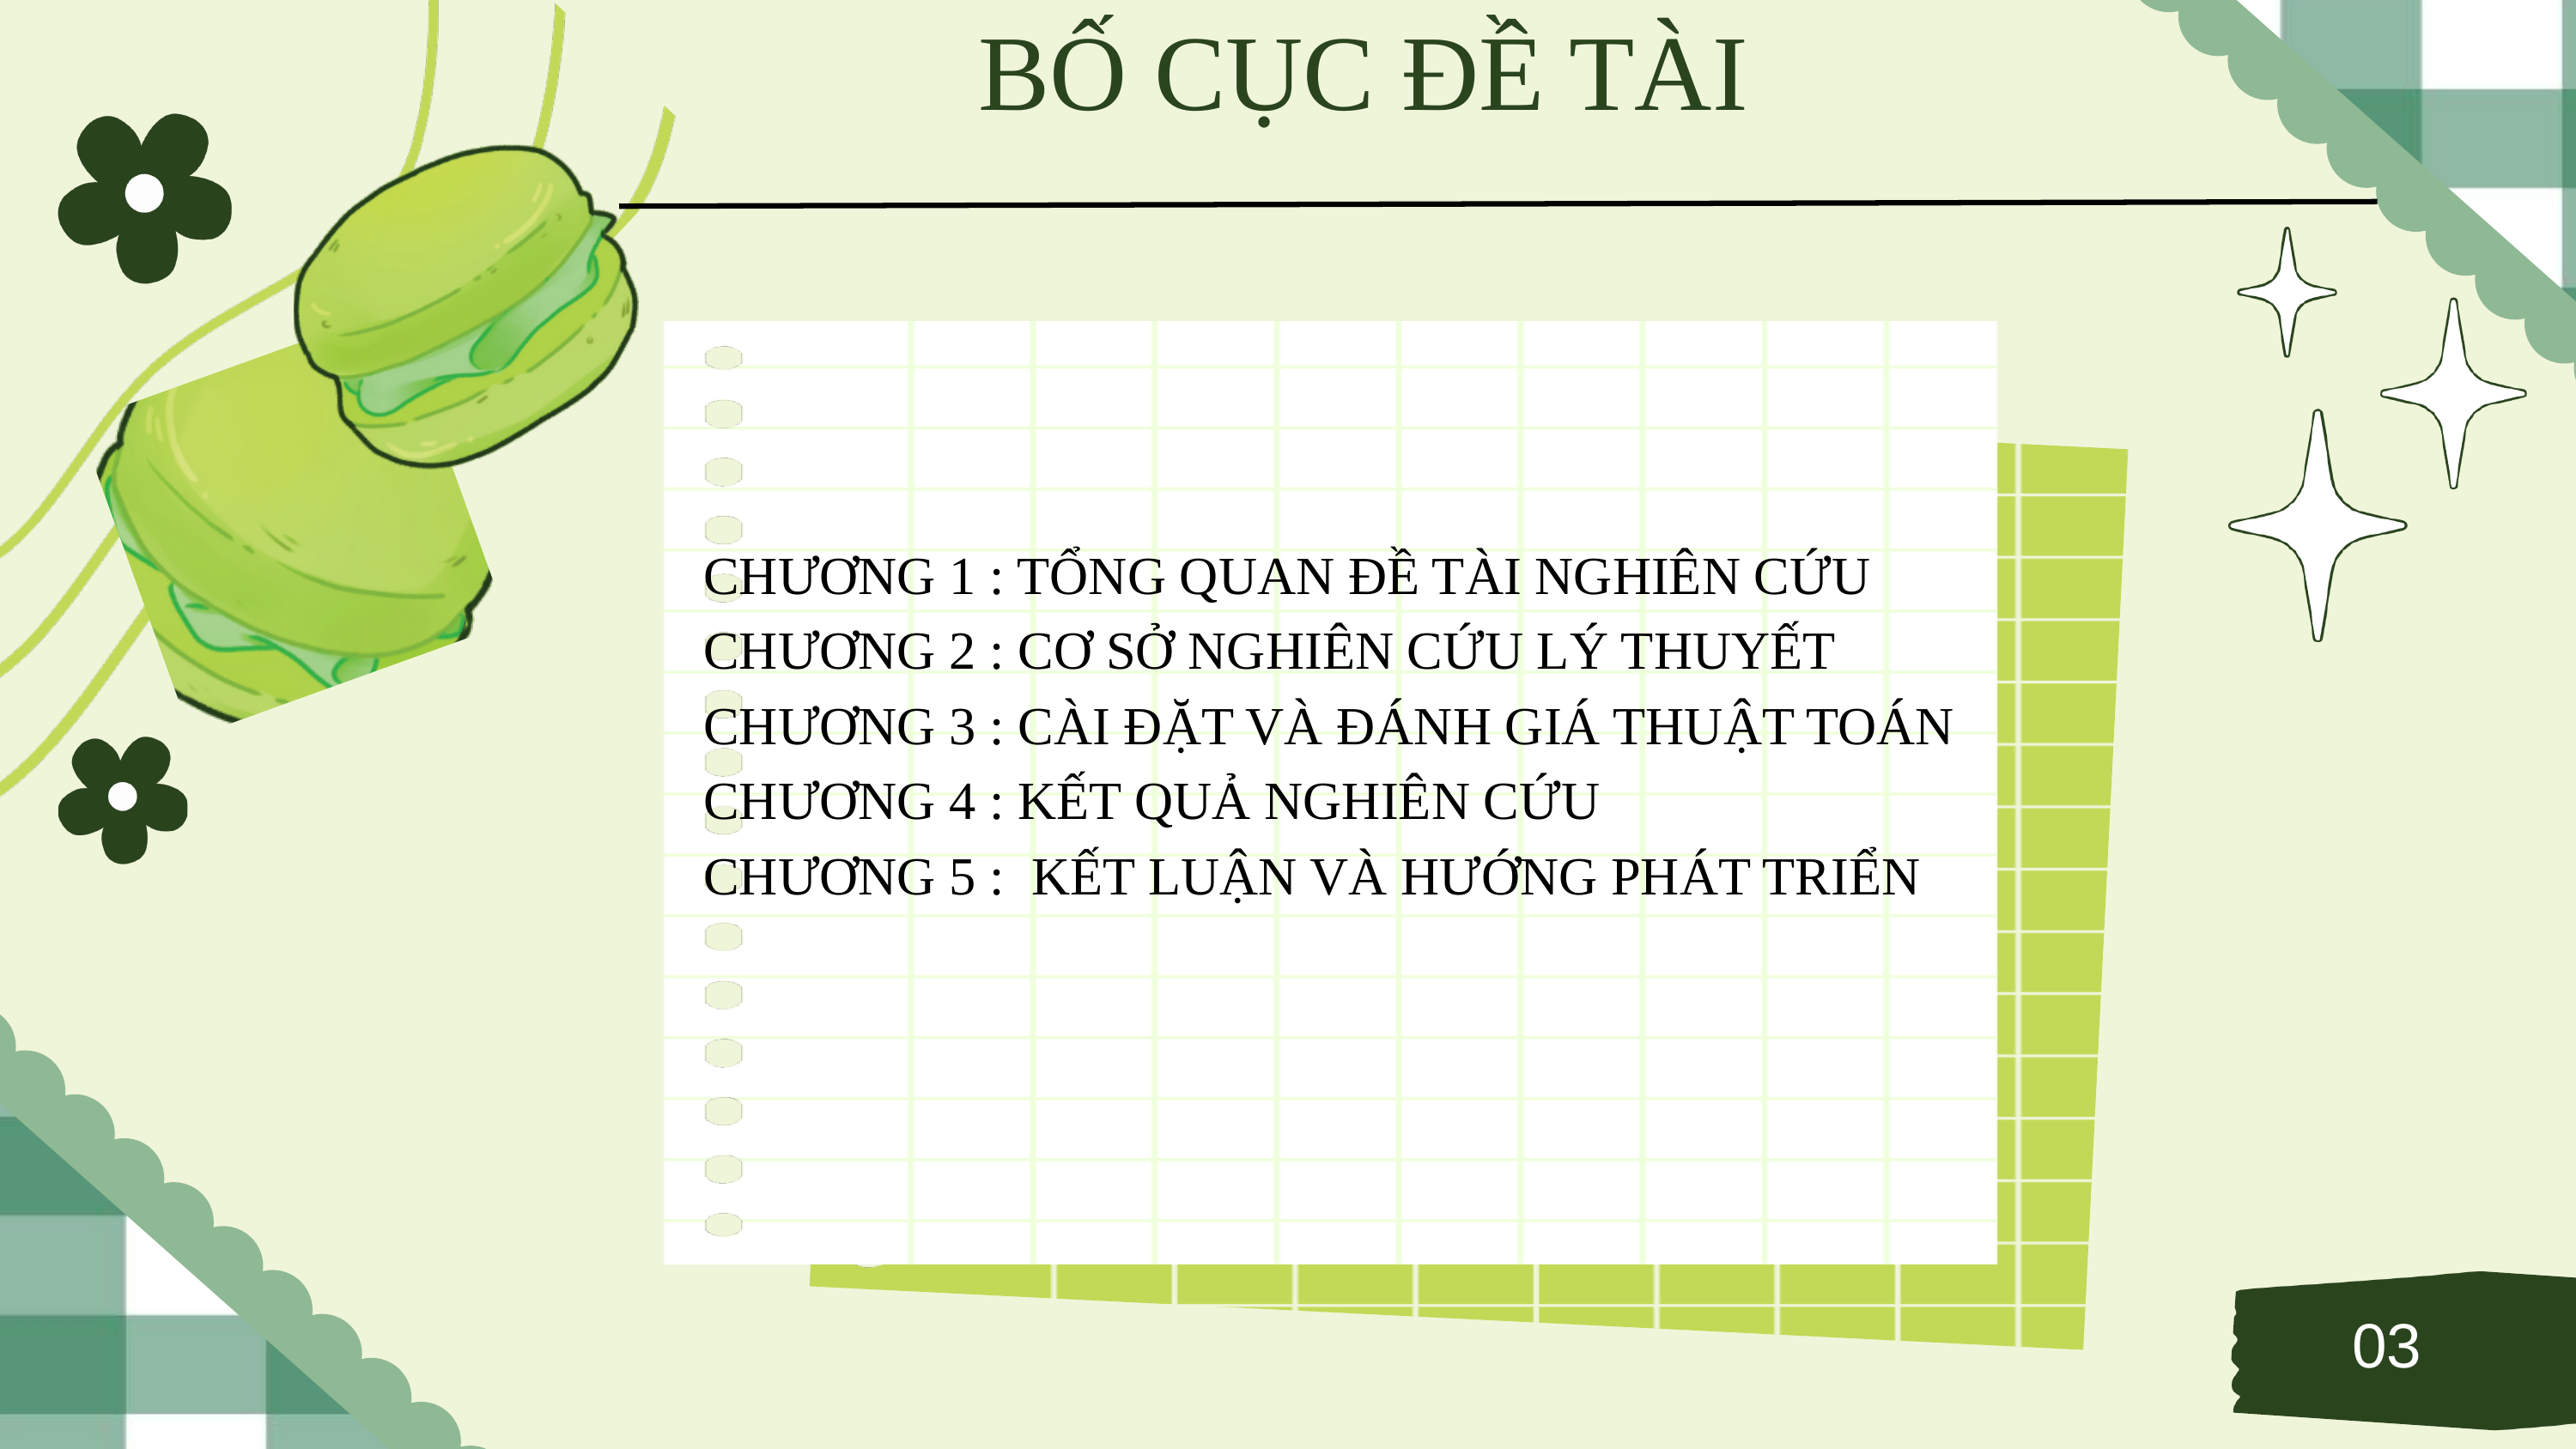

BỐ CỤC ĐỀ TÀI

CHƯƠNG 1 : TỔNG QUAN ĐỀ TÀI NGHIÊN CỨU
CHƯƠNG 2 : CƠ SỞ NGHIÊN CỨU LÝ THUYẾT
CHƯƠNG 3 : CÀI ĐẶT VÀ ĐÁNH GIÁ THUẬT TOÁN
CHƯƠNG 4 : KẾT QUẢ NGHIÊN CỨU
CHƯƠNG 5 :  KẾT LUẬN VÀ HƯỚNG PHÁT TRIỂN

03